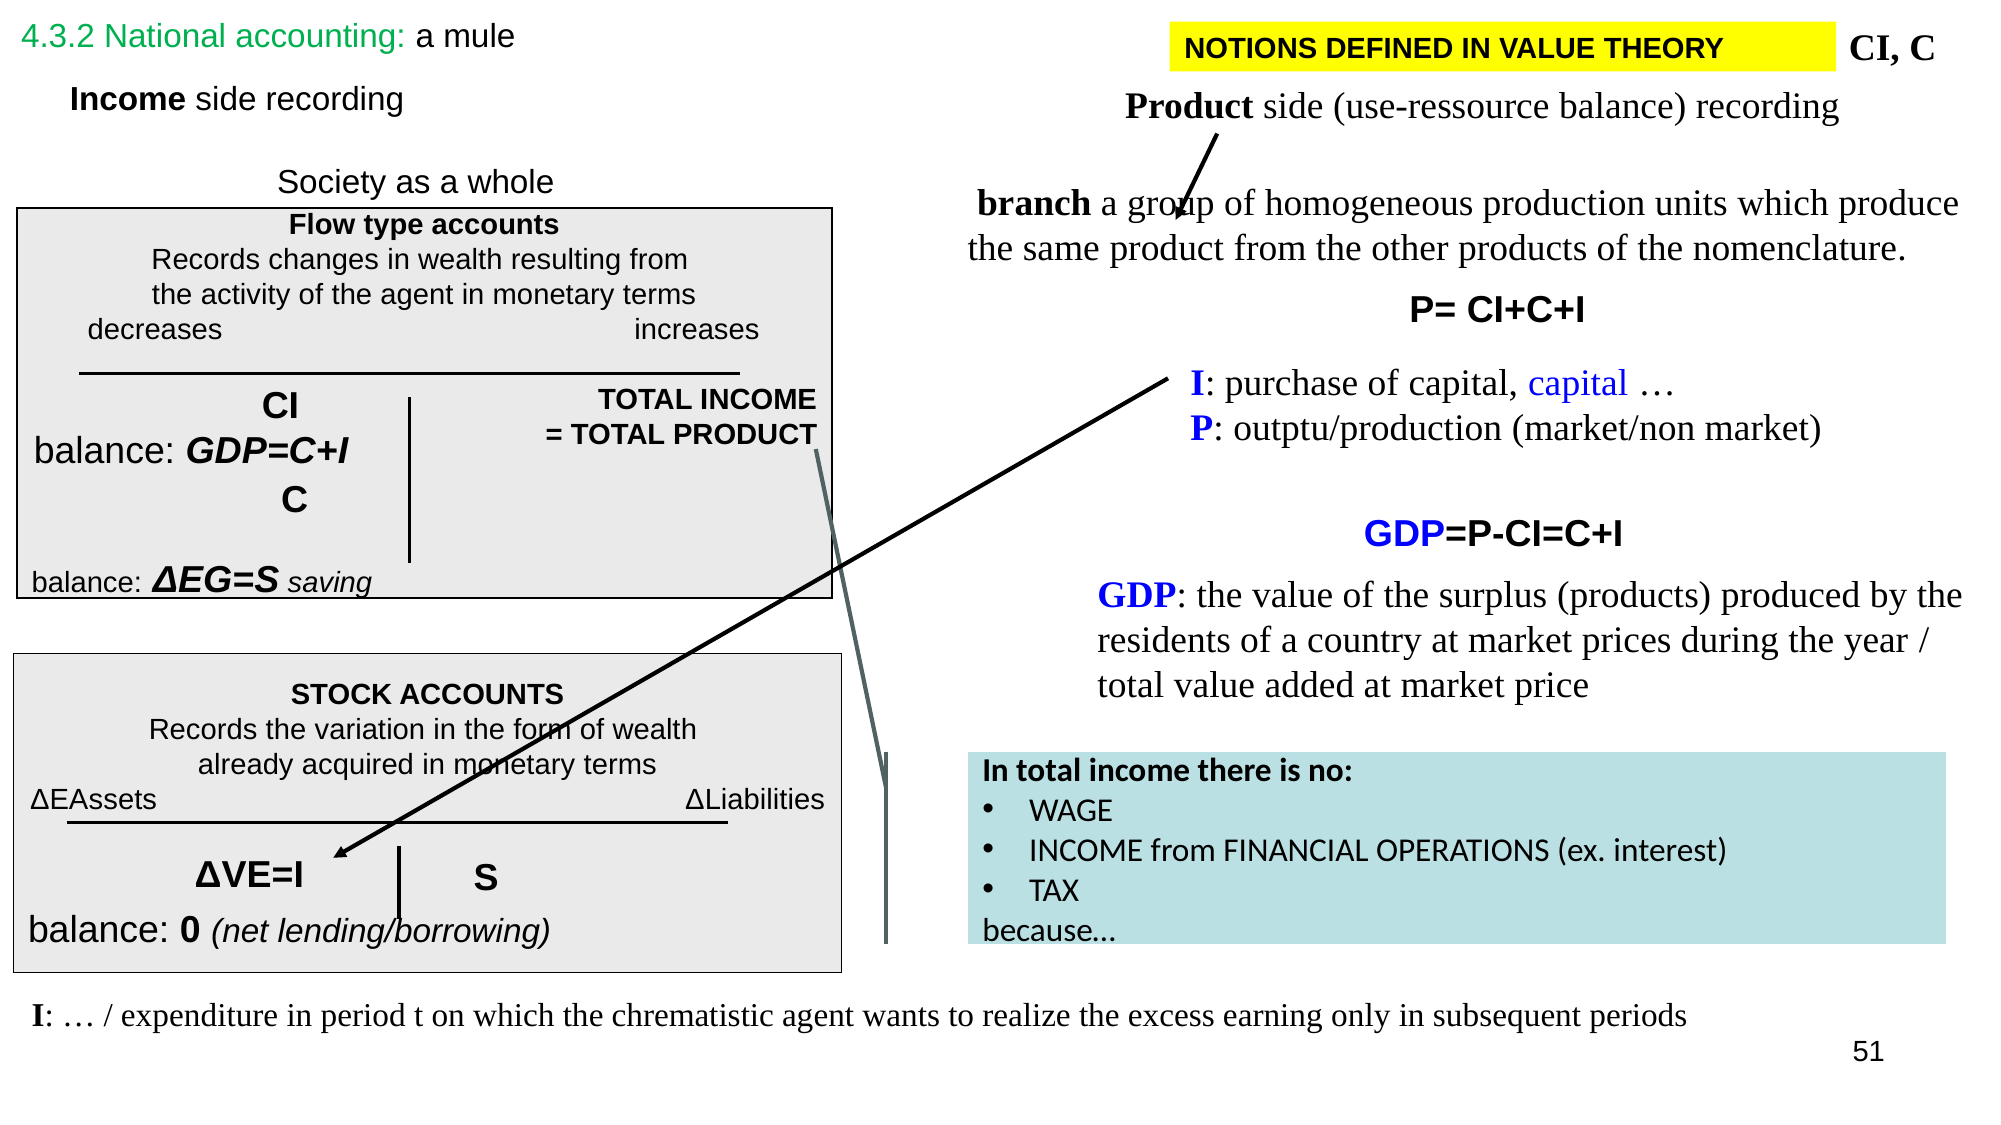

4.3.2 National accounting: a mule
CI, C
NOTIONS DEFINED IN VALUE THEORY
Income side recording
Product side (use-ressource balance) recording
Society as a whole
 branch a group of homogeneous production units which produce the same product from the other products of the nomenclature.
Flow type accounts
Records changes in wealth resulting from
the activity of the agent in monetary terms
decreases                                                  increases

TOTAL INCOME
= TOTAL PRODUCT

balance: ΔEG=S saving
P= CI+C+I
I: purchase of capital, capital …
P: outptu/production (market/non market)
CI
balance: GDP=C+I
C
GDP=P-CI=C+I
GDP: the value of the surplus (products) produced by the residents of a country at market prices during the year / total value added at market price
STOCK ACCOUNTS
Records the variation in the form of wealth
already acquired in monetary terms
ΔEAssets                                                                ΔLiabilities

balance: 0 (net lending/borrowing)
In total income there is no:
WAGE
INCOME from FINANCIAL OPERATIONS (ex. interest)
TAX
because…
ΔVE=I
S
I: … / expenditure in period t on which the chrematistic agent wants to realize the excess earning only in subsequent periods
51